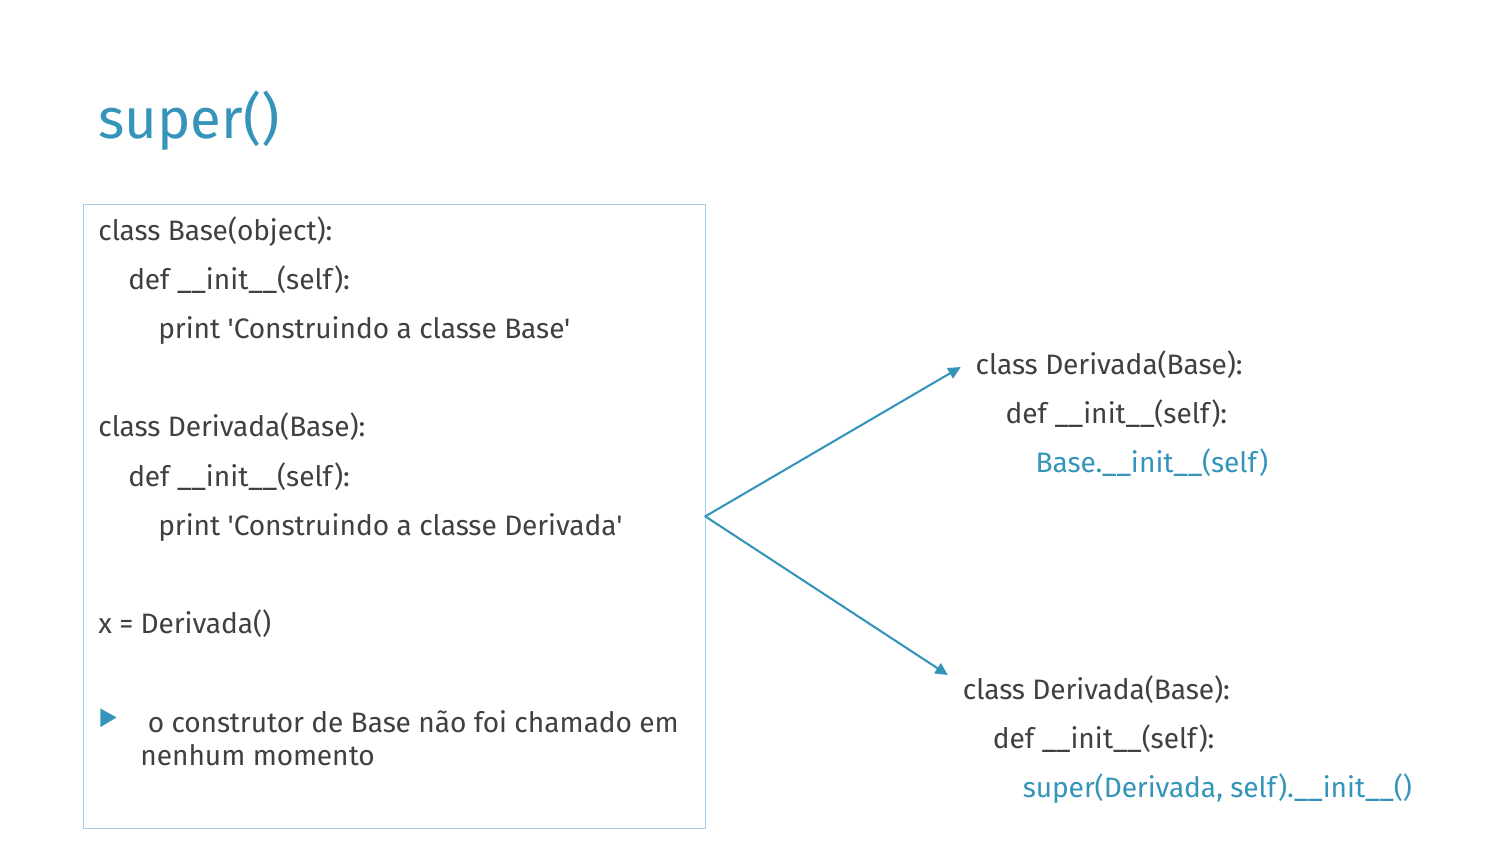

# super()
class Base(object):
    def __init__(self):
        print 'Construindo a classe Base'

class Derivada(Base):
    def __init__(self):
        print 'Construindo a classe Derivada'

x = Derivada()

 o construtor de Base não foi chamado em nenhum momento

class Derivada(Base):
    def __init__(self):
        Base.__init__(self)

class Derivada(Base):
    def __init__(self):
        super(Derivada, self).__init__()